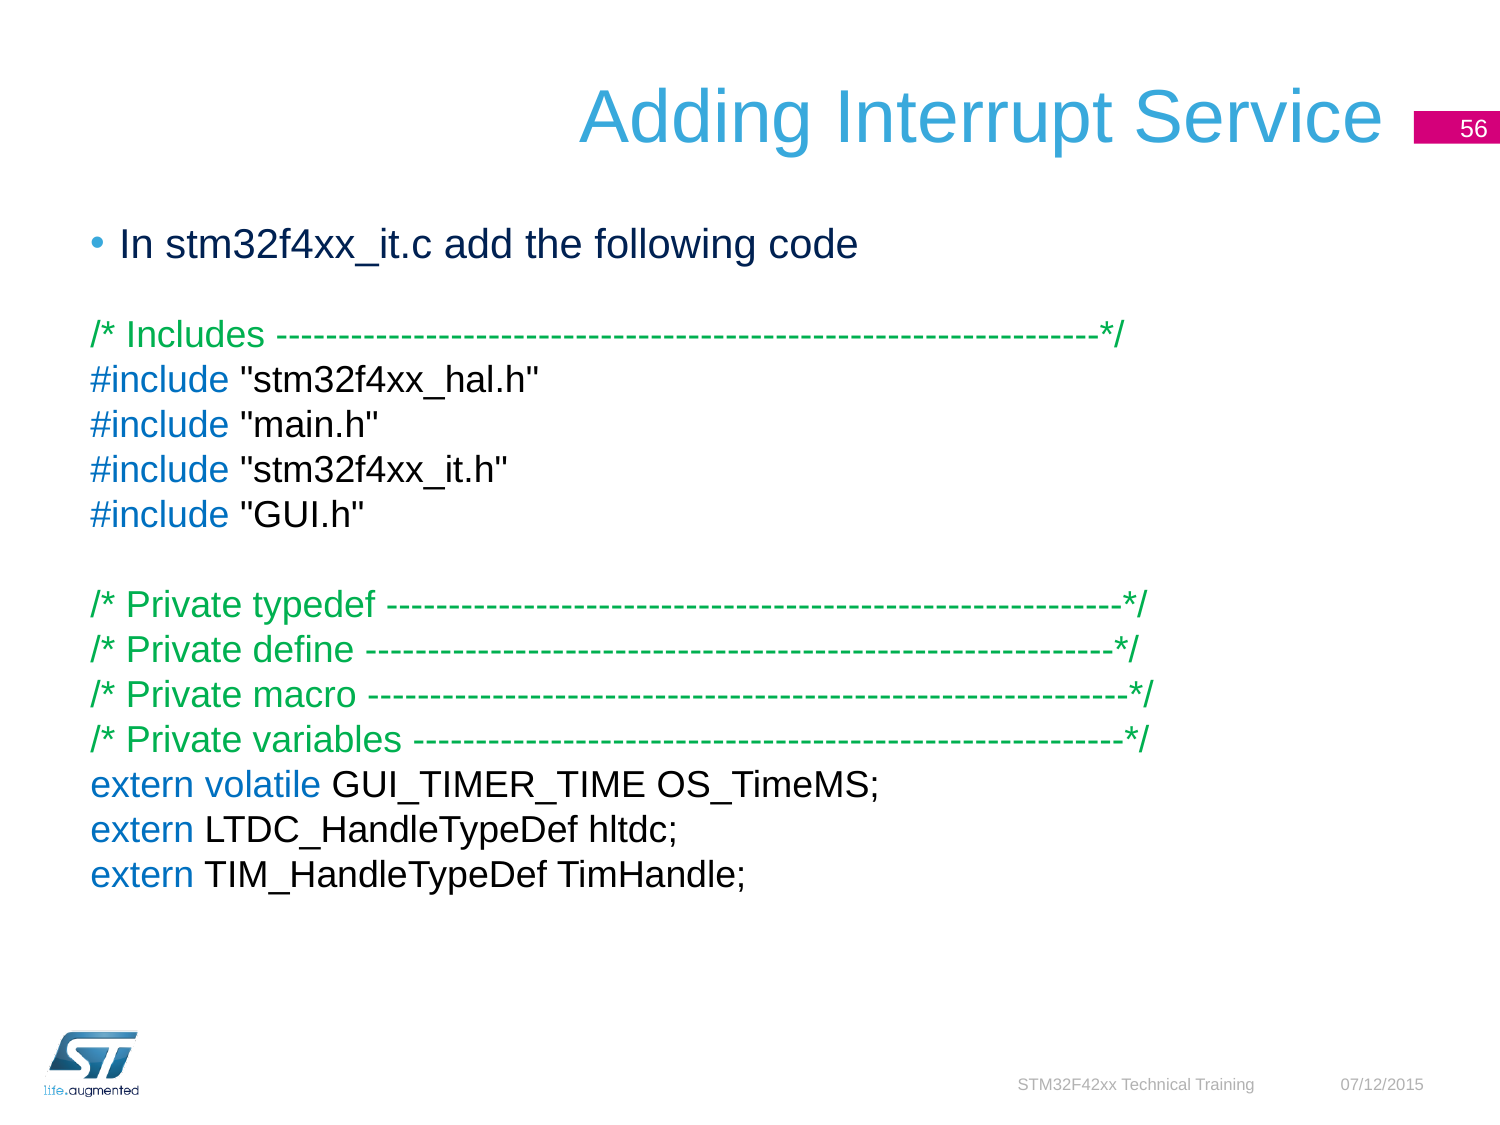

# Adding Interrupt Service
56
In stm32f4xx_it.c add the following code
/* Includes ------------------------------------------------------------------*/
#include "stm32f4xx_hal.h"
#include "main.h"
#include "stm32f4xx_it.h"
#include "GUI.h"

/* Private typedef -----------------------------------------------------------*/
/* Private define ------------------------------------------------------------*/
/* Private macro -------------------------------------------------------------*/
/* Private variables ---------------------------------------------------------*/
extern volatile GUI_TIMER_TIME OS_TimeMS;
extern LTDC_HandleTypeDef hltdc;
extern TIM_HandleTypeDef TimHandle;
STM32F42xx Technical Training
07/12/2015